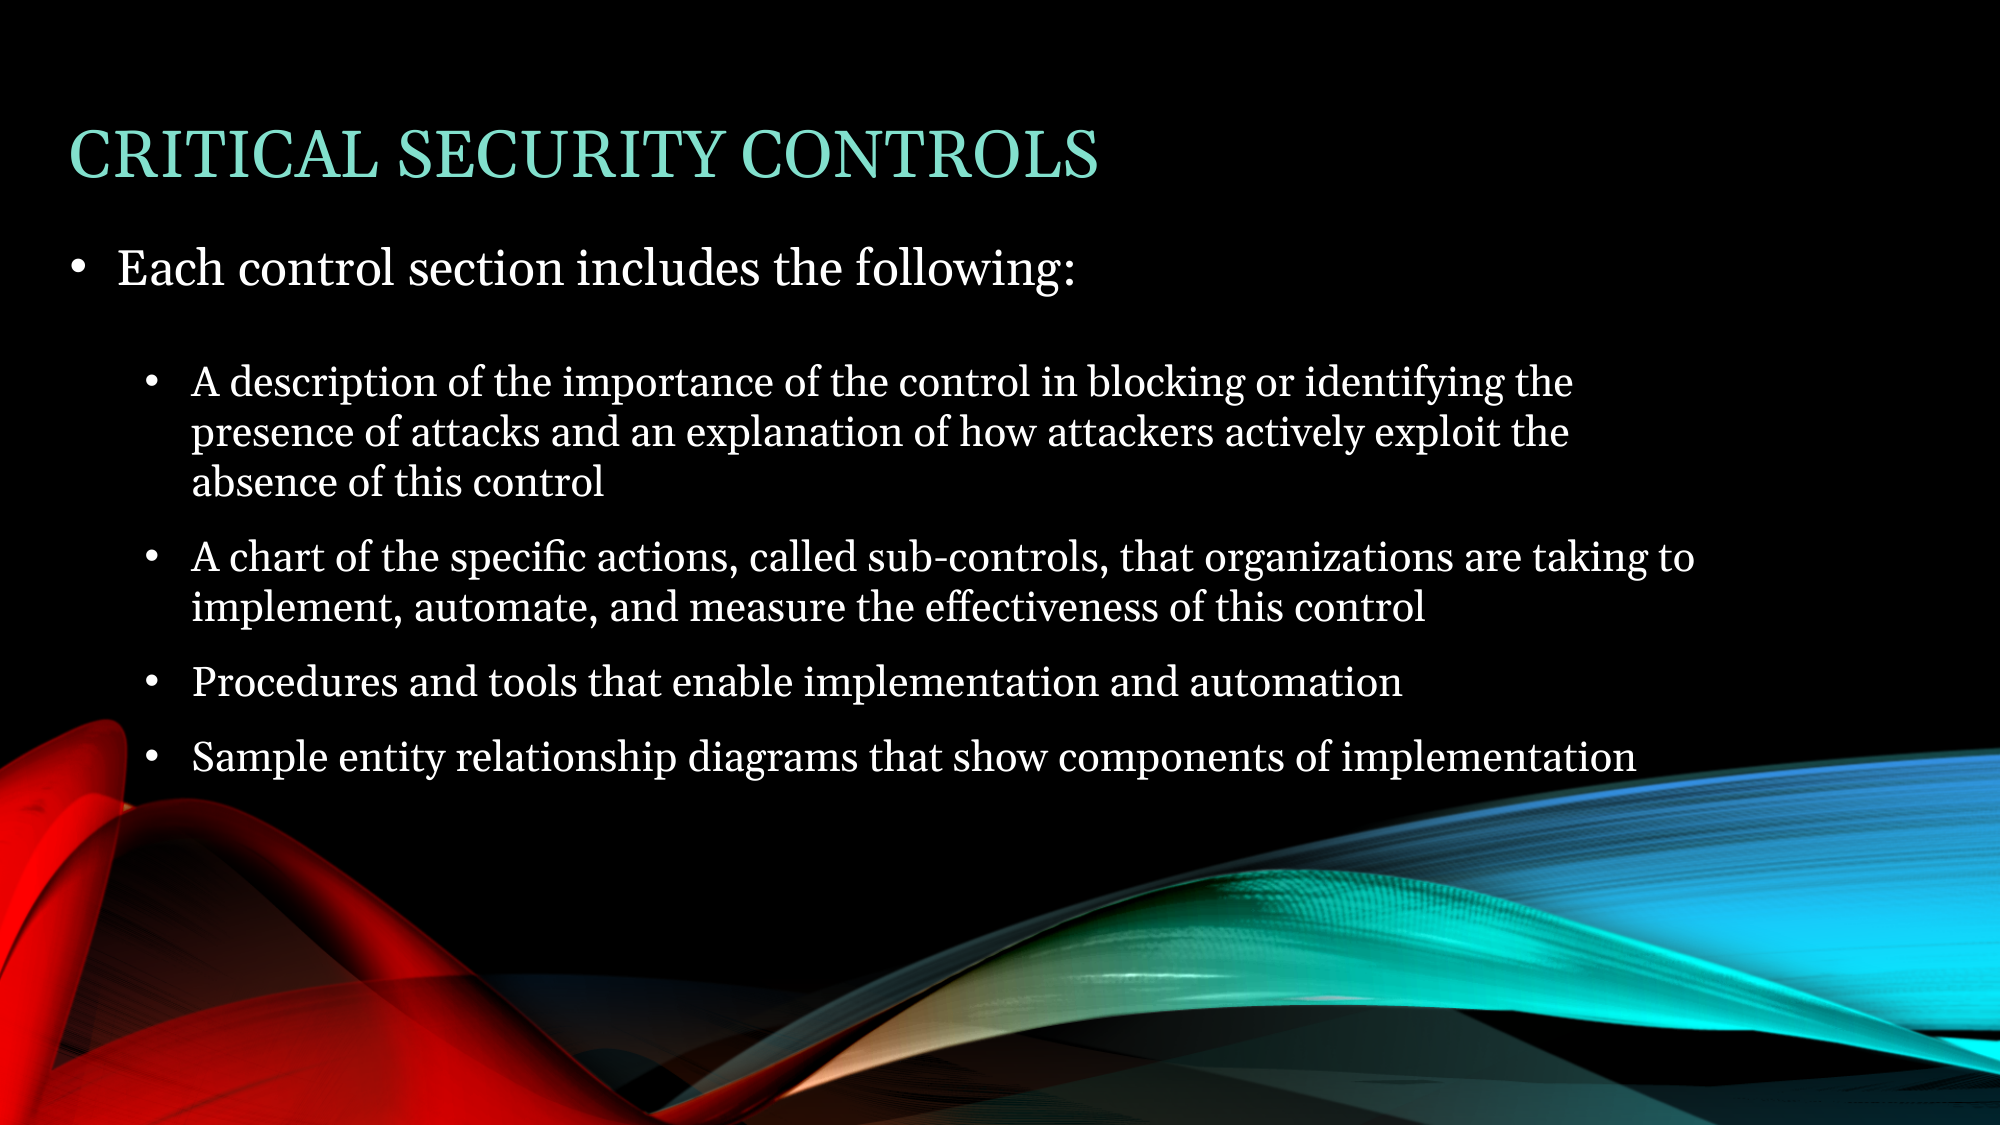

# Critical security controls
Each control section includes the following:

A description of the importance of the control in blocking or identifying the presence of attacks and an explanation of how attackers actively exploit the absence of this control
A chart of the specific actions, called sub-controls, that organizations are taking to implement, automate, and measure the effectiveness of this control
Procedures and tools that enable implementation and automation
Sample entity relationship diagrams that show components of implementation